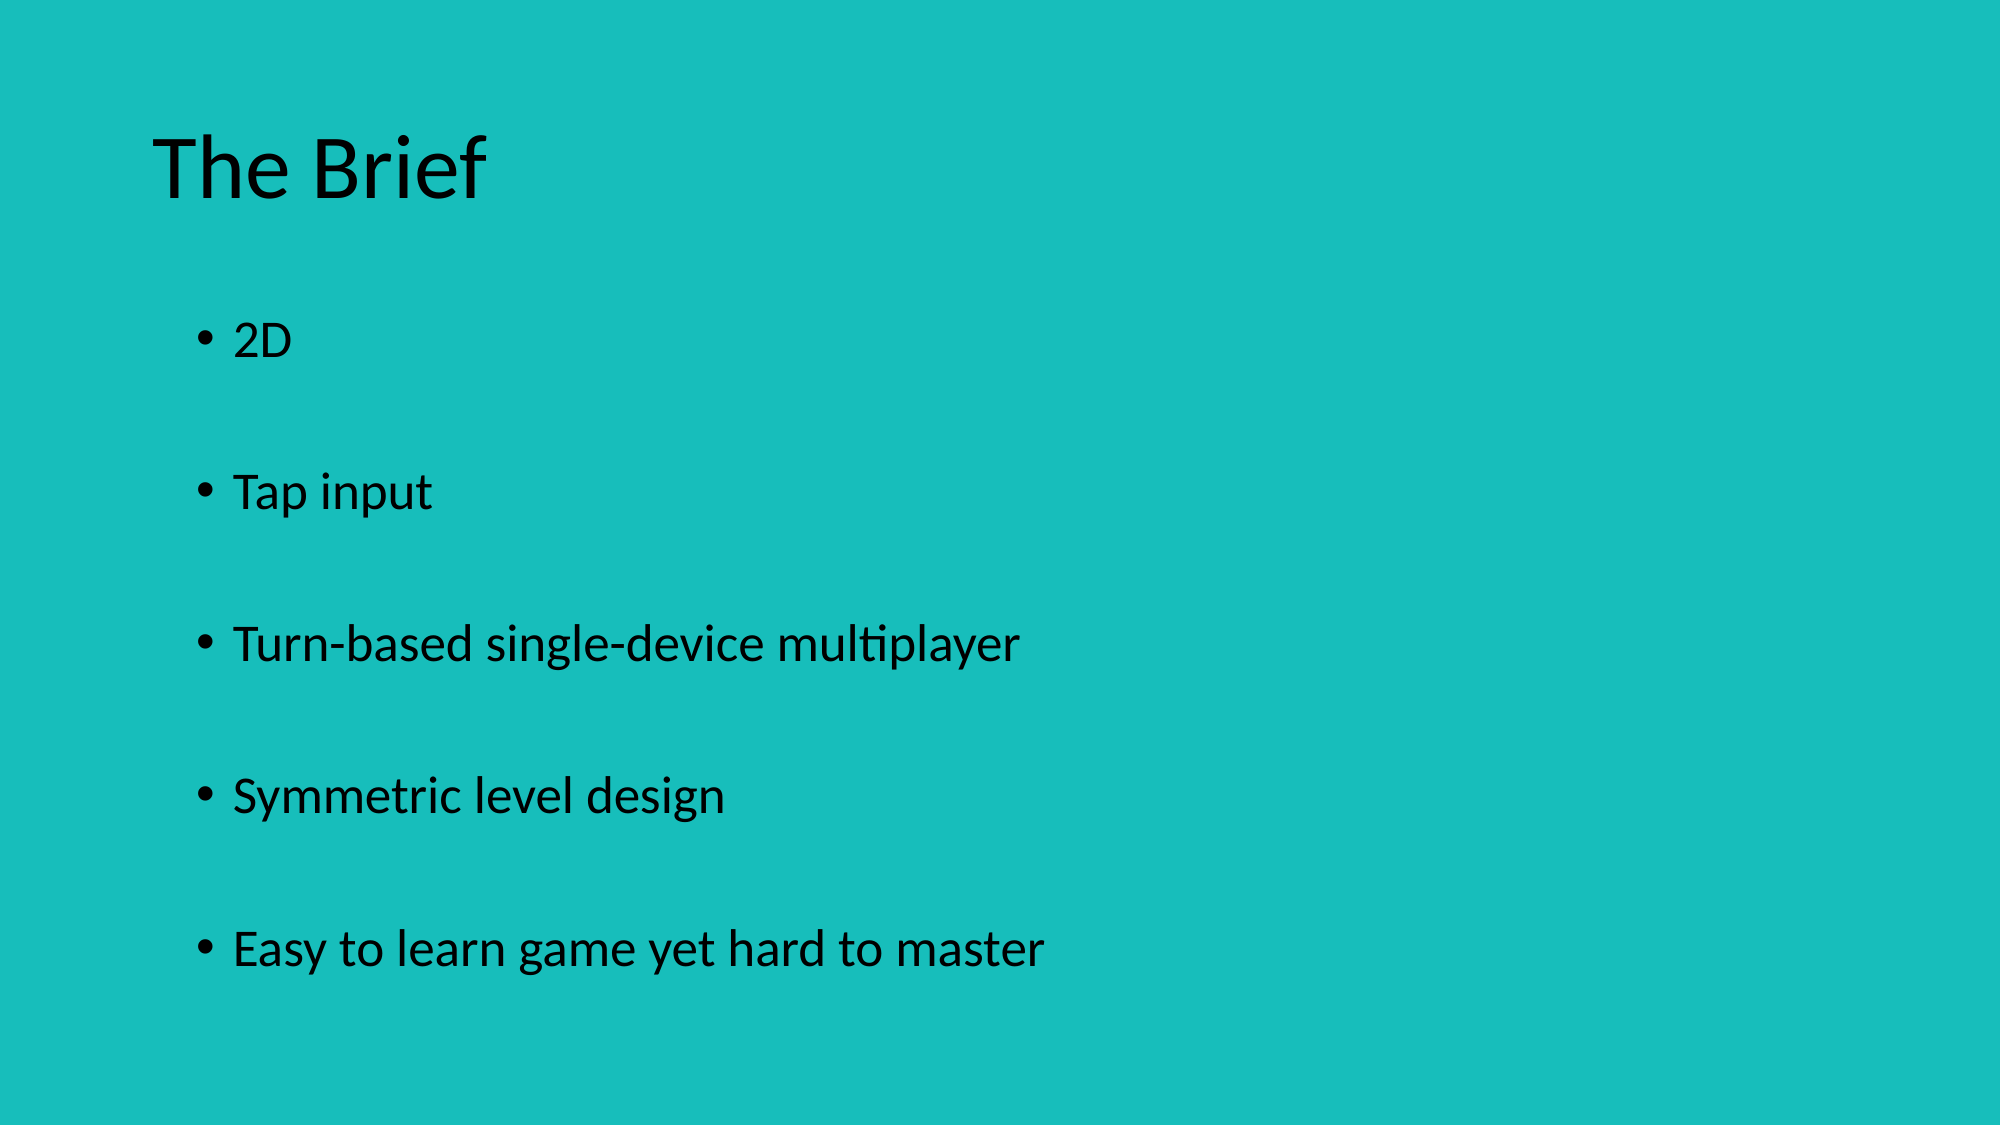

# The Brief
2D

Tap input

Turn-based single-device multiplayer

Symmetric level design

Easy to learn game yet hard to master